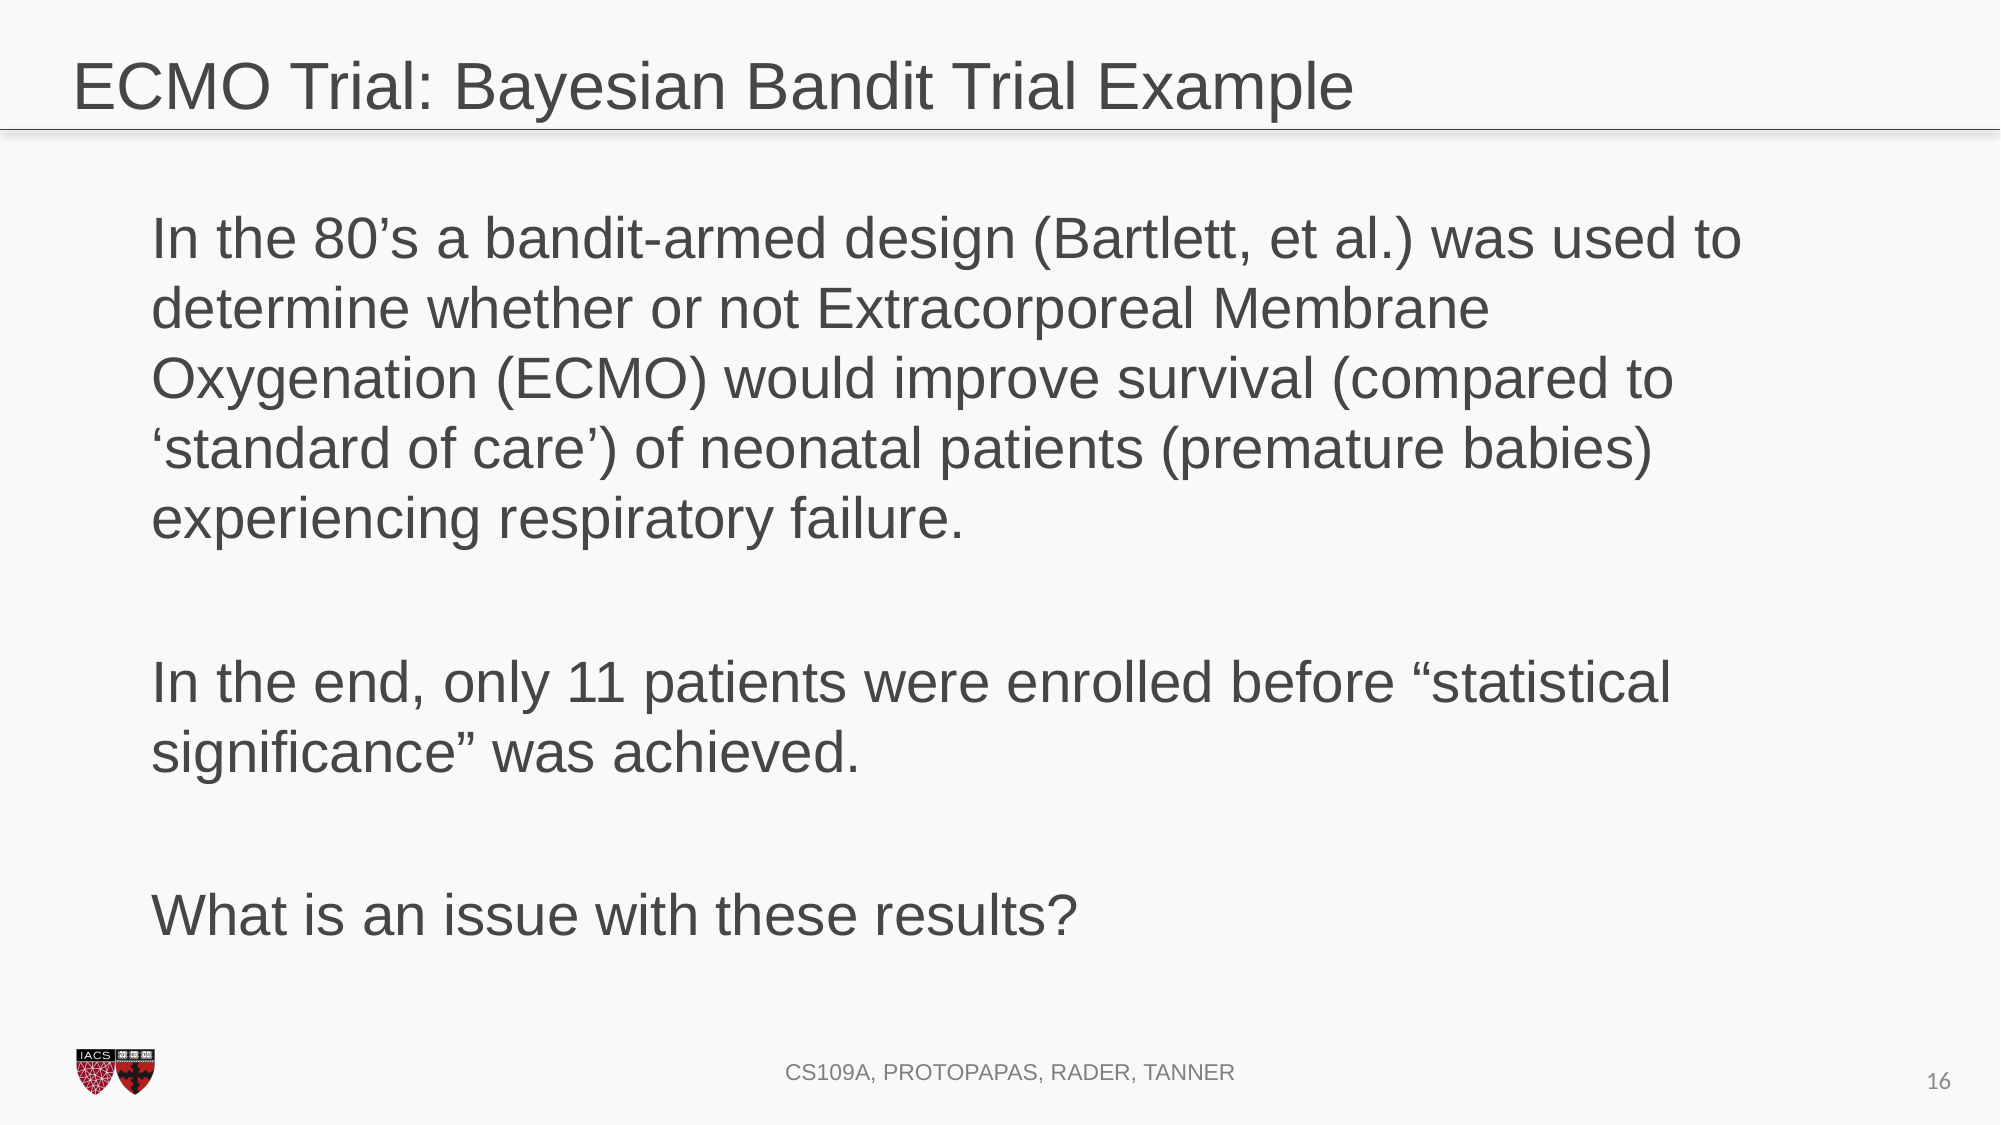

# ECMO Trial: Bayesian Bandit Trial Example
In the 80’s a bandit-armed design (Bartlett, et al.) was used to determine whether or not Extracorporeal Membrane Oxygenation (ECMO) would improve survival (compared to ‘standard of care’) of neonatal patients (premature babies) experiencing respiratory failure.

In the end, only 11 patients were enrolled before “statistical significance” was achieved.

What is an issue with these results?
16